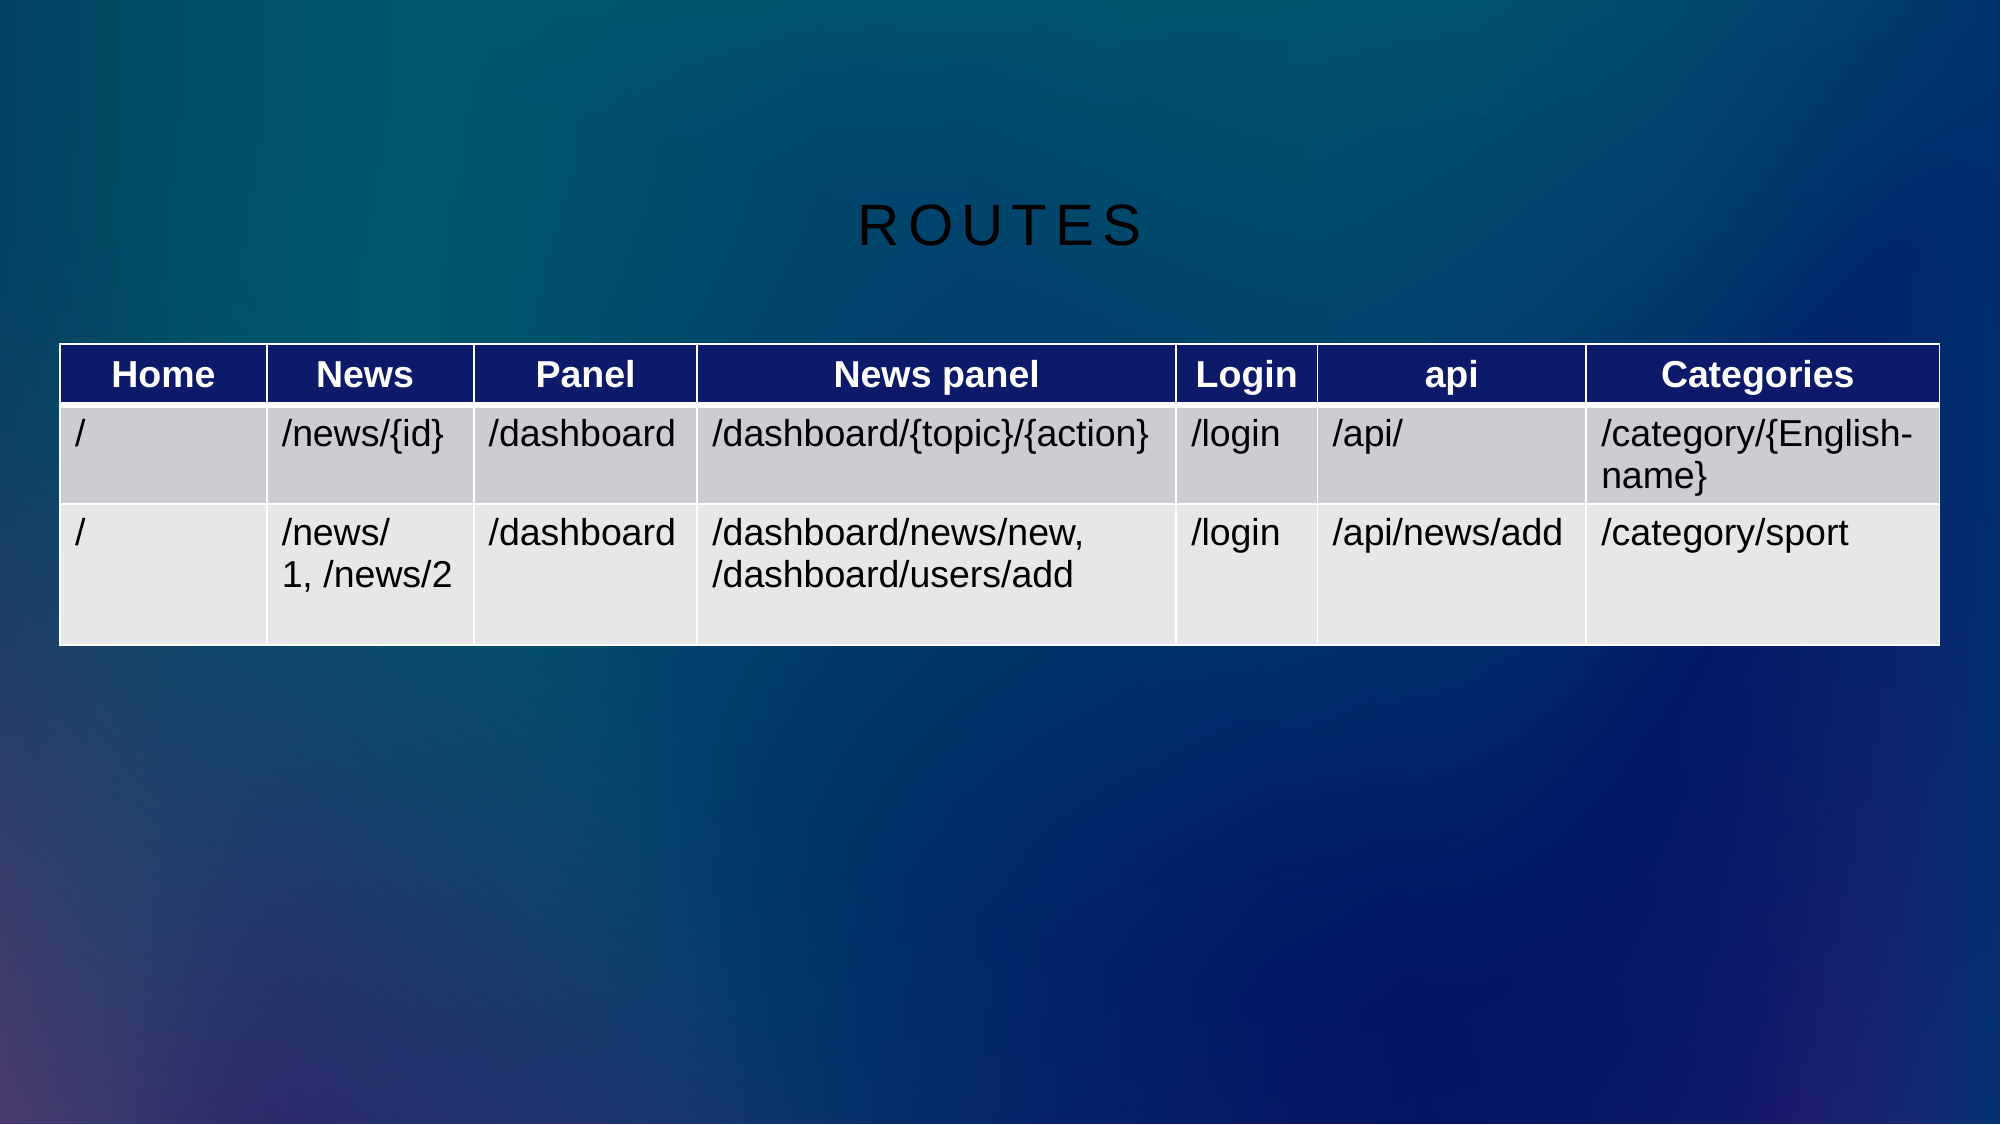

# routes
| Home | News | Panel | News panel | Login | api | Categories |
| --- | --- | --- | --- | --- | --- | --- |
| / | /news/{id} | /dashboard | /dashboard/{topic}/{action} | /login | /api/ | /category/{English-name} |
| / | /news/1, /news/2 | /dashboard | /dashboard/news/new, /dashboard/users/add | /login | /api/news/add | /category/sport |